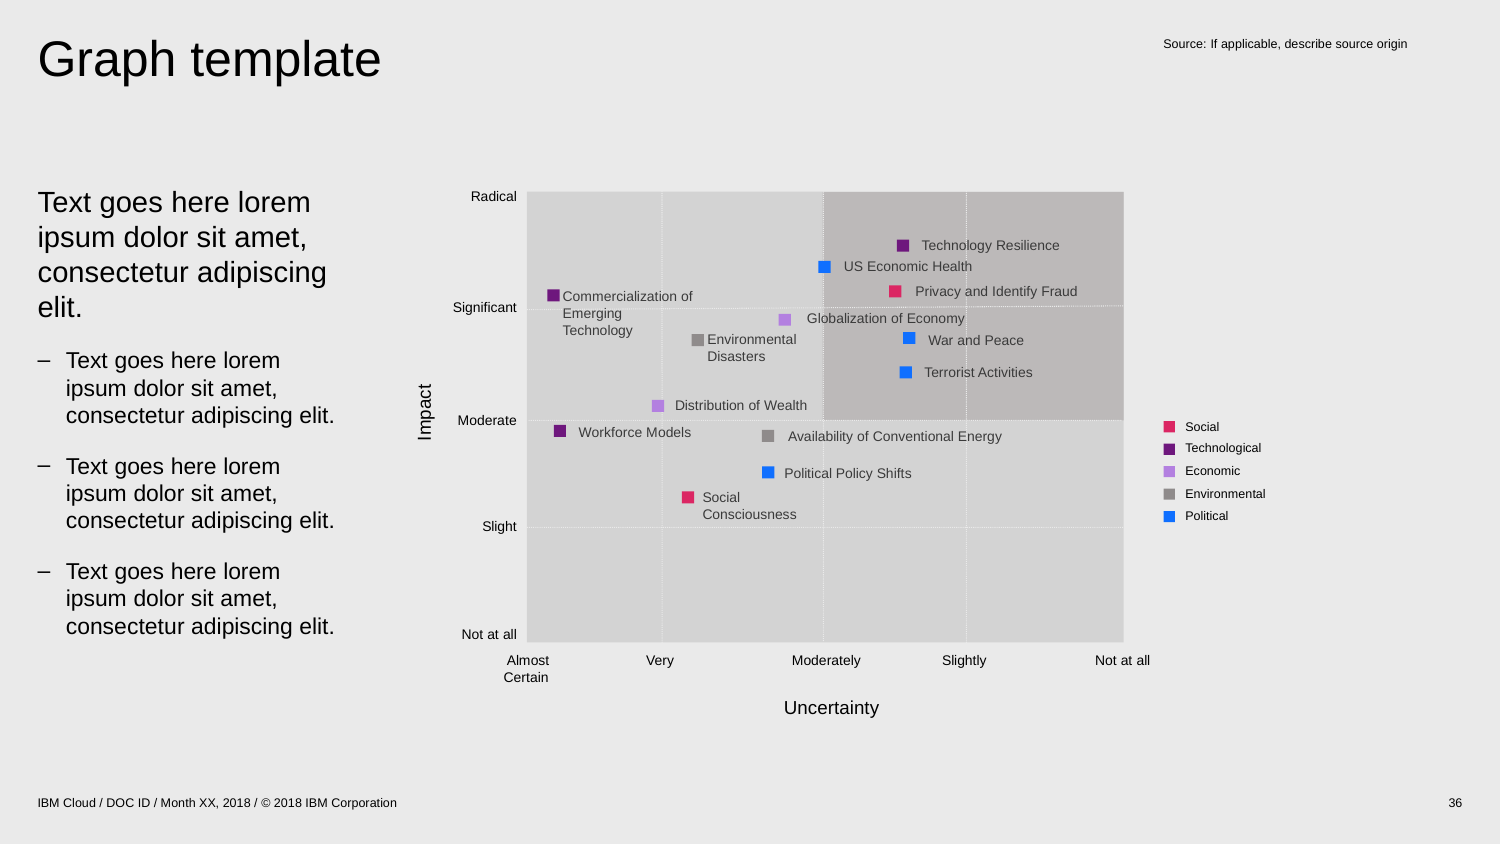

Source:	If applicable, describe source origin
# Graph template
Radical

Technology Resilience

US Economic Health

Privacy and Identify Fraud
Commercialization of Emerging Technology

Significant
Impact
Globalization of Economy

Environmental Disasters
War and Peace

Terrorist Activities

Distribution of Wealth

Moderate
 Workforce Models

 Availability of Conventional Energy

Political Policy Shifts

Social Consciousness

Slight

Uncertainty
Not at all
Almost Certain
Very
Moderately
Slightly
Not at all
Text goes here lorem ipsum dolor sit amet, consectetur adipiscing elit.
Text goes here lorem ipsum dolor sit amet, consectetur adipiscing elit.
Text goes here lorem ipsum dolor sit amet, consectetur adipiscing elit.
Text goes here lorem ipsum dolor sit amet, consectetur adipiscing elit.

Social

Technological

Economic

Environmental

Political

IBM Cloud / DOC ID / Month XX, 2018 / © 2018 IBM Corporation
36